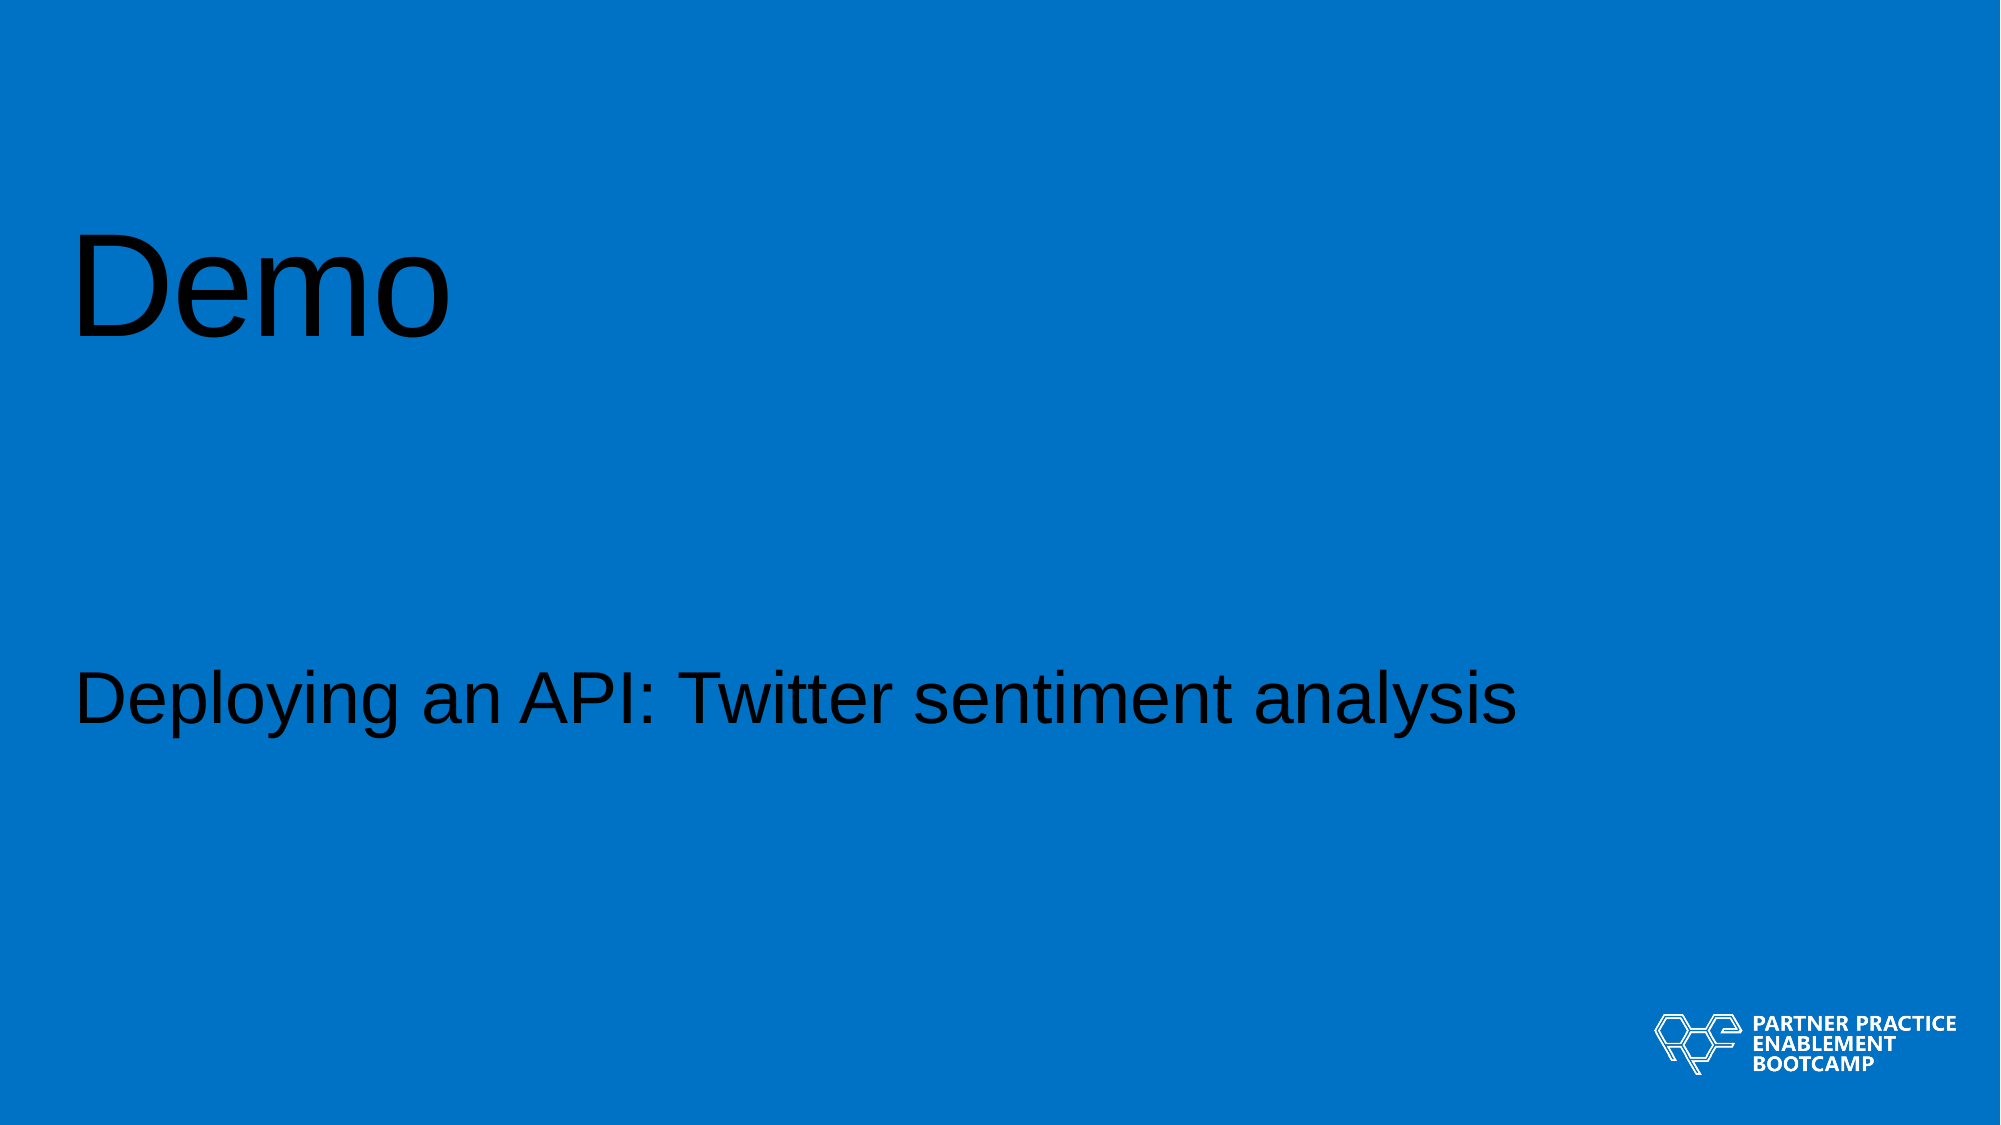

# Demo
Deploying an API: Twitter sentiment analysis